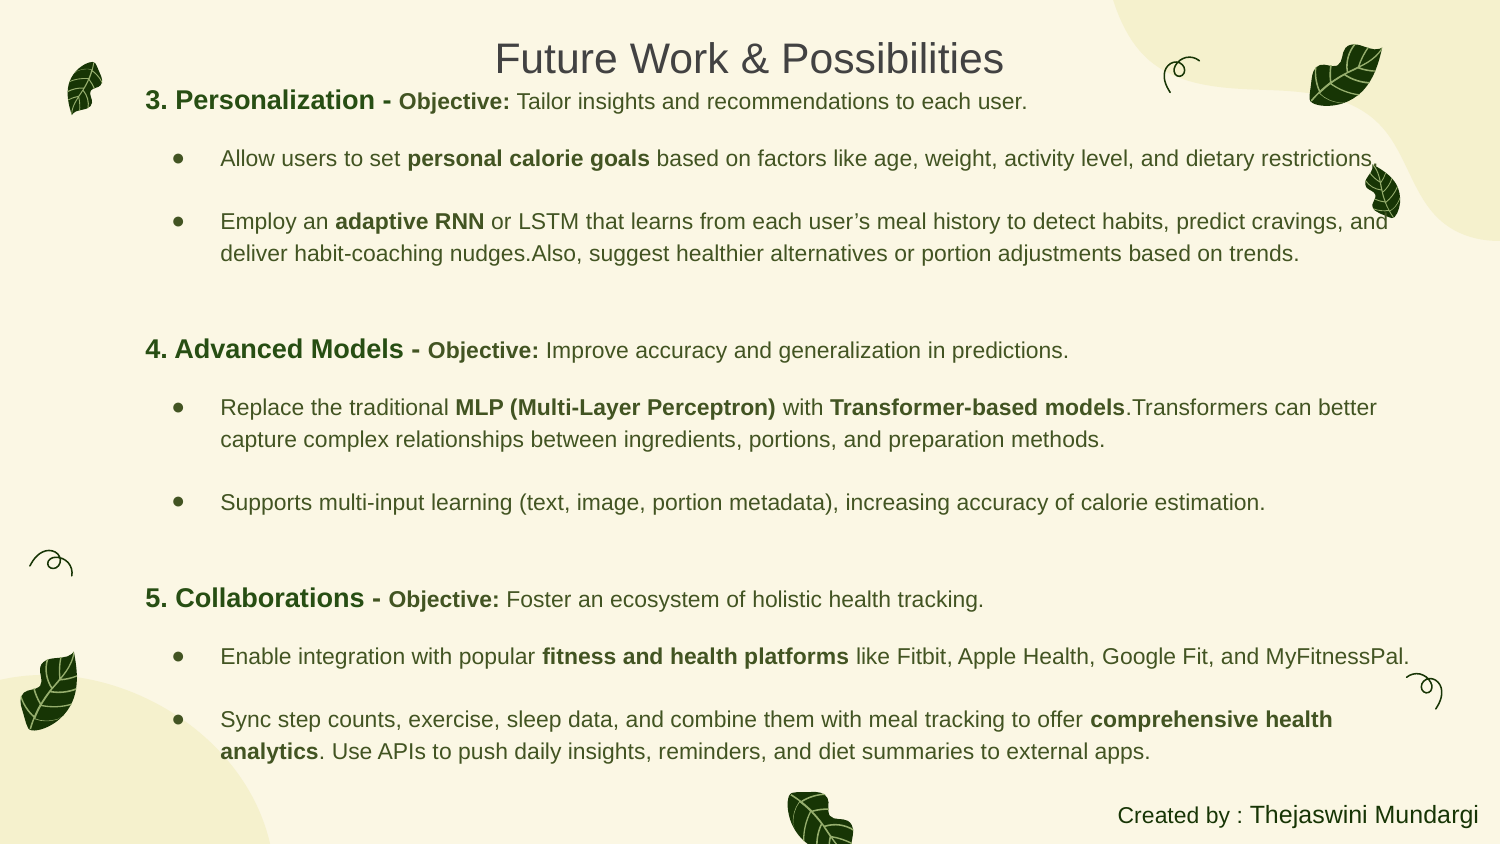

# Future Work & Possibilities

3. Personalization - Objective: Tailor insights and recommendations to each user.
Allow users to set personal calorie goals based on factors like age, weight, activity level, and dietary restrictions.
Employ an adaptive RNN or LSTM that learns from each user’s meal history to detect habits, predict cravings, and deliver habit-coaching nudges.Also, suggest healthier alternatives or portion adjustments based on trends.
4. Advanced Models - Objective: Improve accuracy and generalization in predictions.
Replace the traditional MLP (Multi-Layer Perceptron) with Transformer-based models.Transformers can better capture complex relationships between ingredients, portions, and preparation methods.
Supports multi-input learning (text, image, portion metadata), increasing accuracy of calorie estimation.
5. Collaborations - Objective: Foster an ecosystem of holistic health tracking.
Enable integration with popular fitness and health platforms like Fitbit, Apple Health, Google Fit, and MyFitnessPal.
Sync step counts, exercise, sleep data, and combine them with meal tracking to offer comprehensive health analytics. Use APIs to push daily insights, reminders, and diet summaries to external apps.

Created by : Thejaswini Mundargi